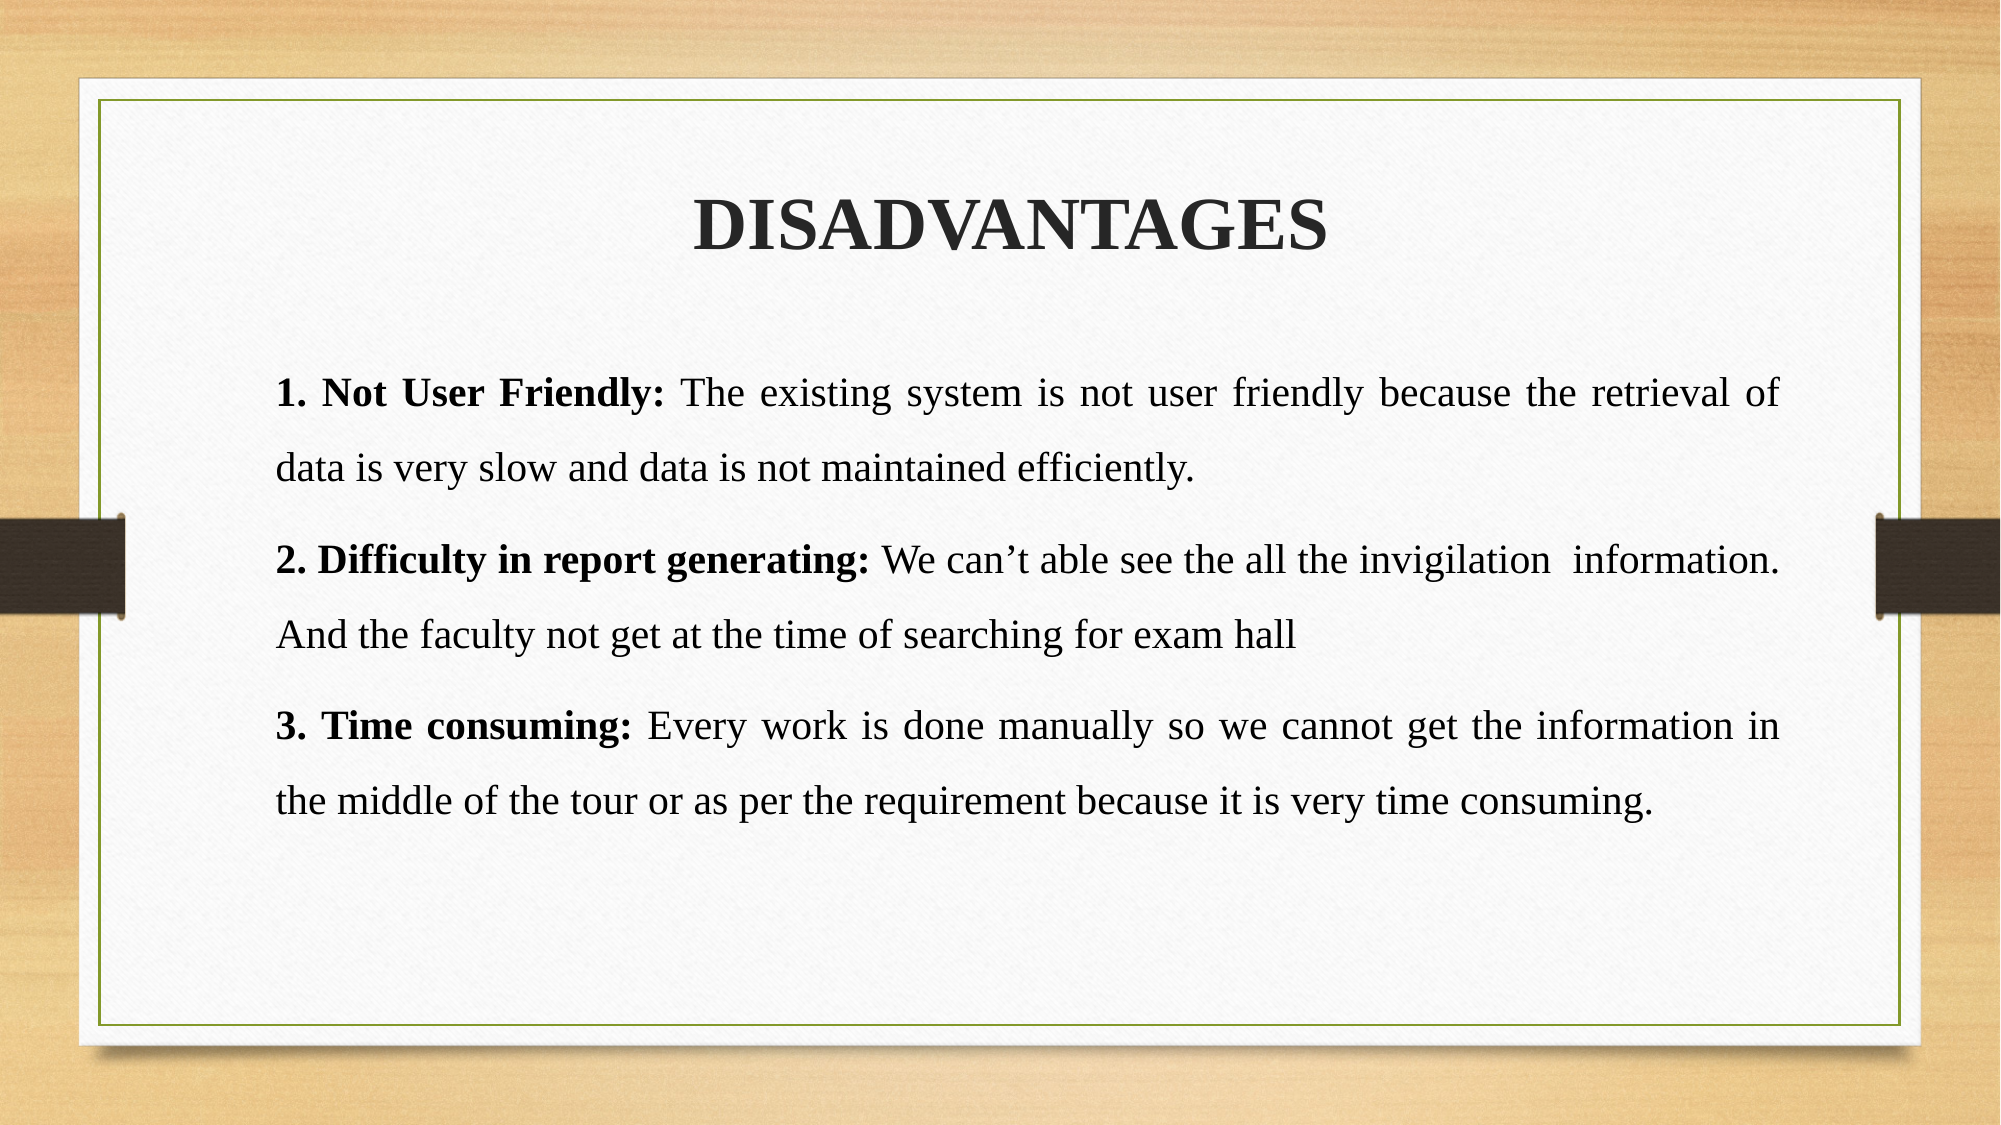

DISADVANTAGES
1. Not User Friendly: The existing system is not user friendly because the retrieval of data is very slow and data is not maintained efficiently.
2. Difficulty in report generating: We can’t able see the all the invigilation  information. And the faculty not get at the time of searching for exam hall
3. Time consuming: Every work is done manually so we cannot get the information in the middle of the tour or as per the requirement because it is very time consuming.